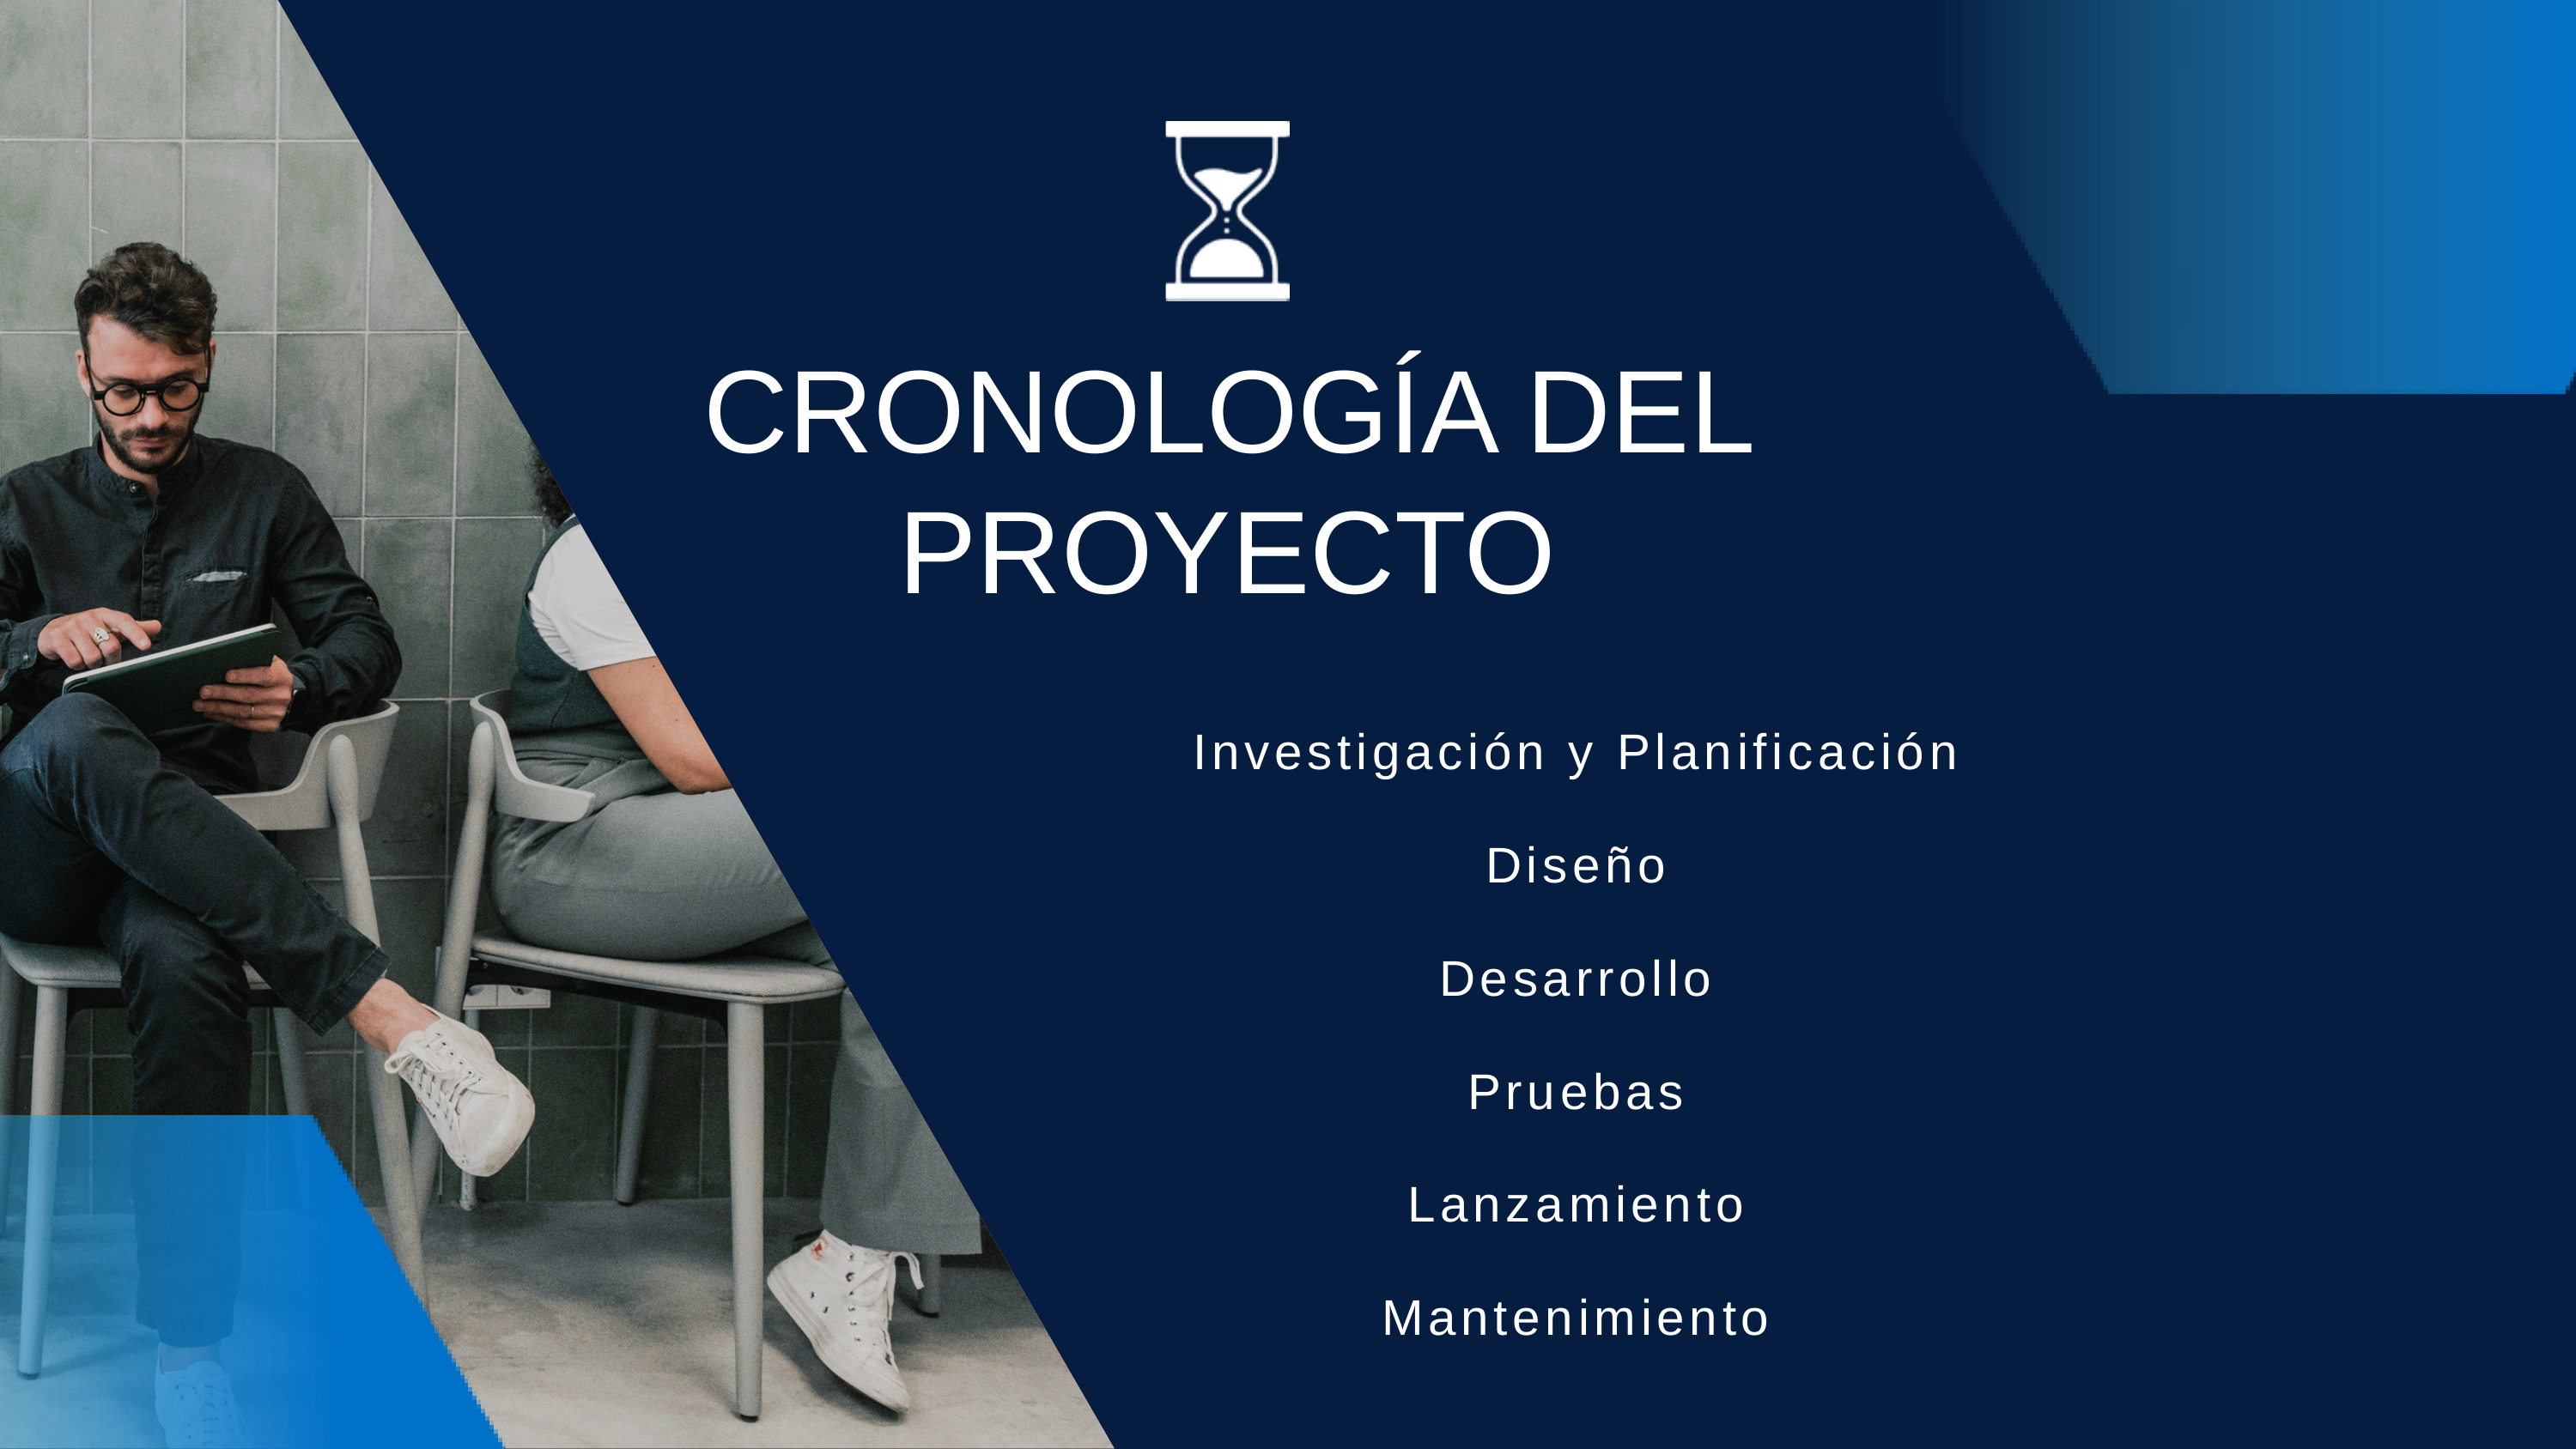

CRONOLOGÍA DEL PROYECTO
Investigación y Planificación
Diseño
Desarrollo
Pruebas
Lanzamiento
Mantenimiento